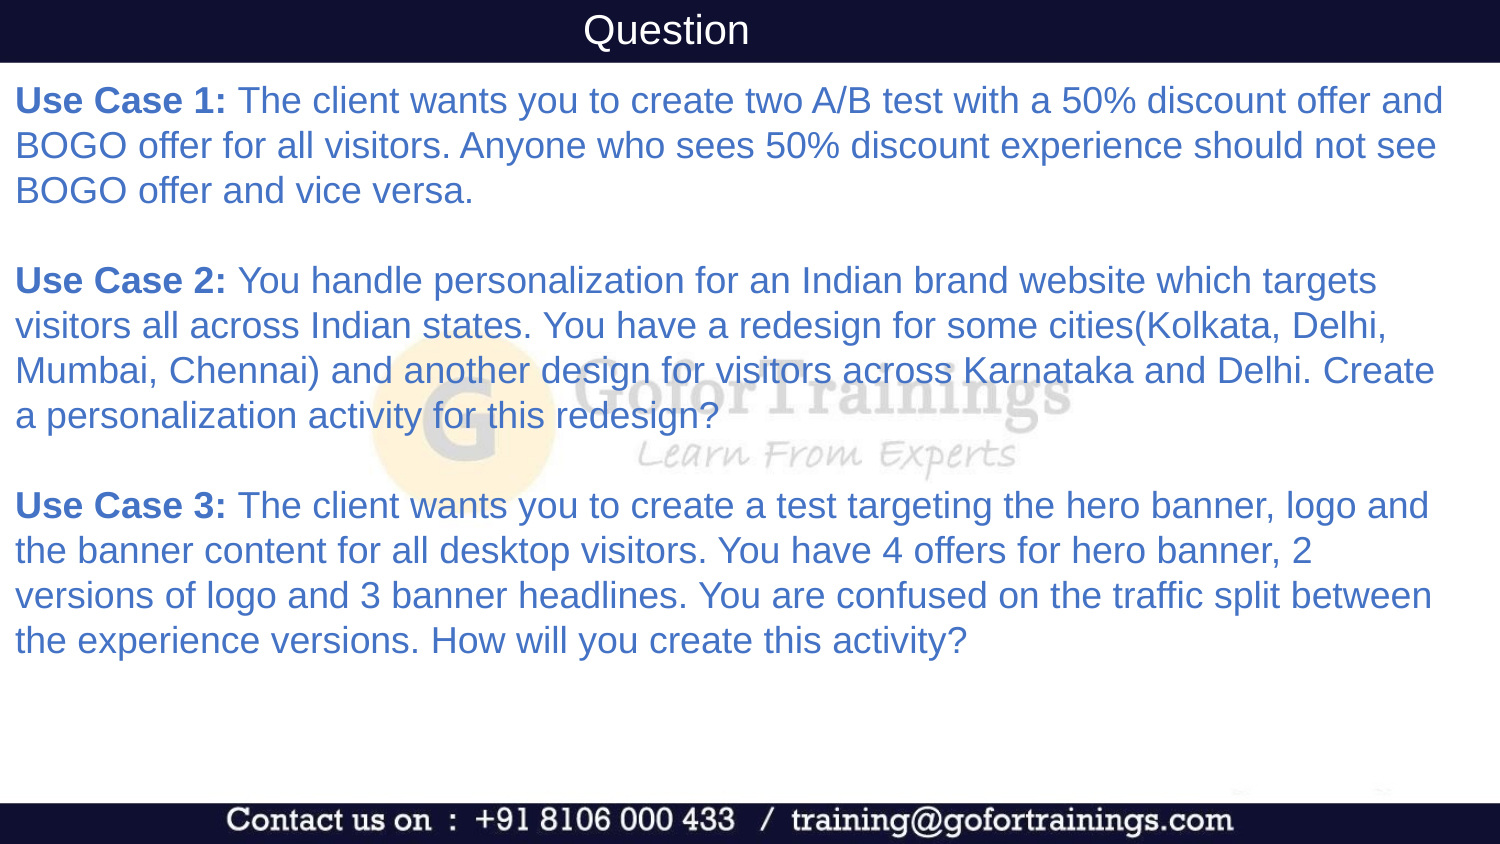

Question
Use Case 1: The client wants you to create two A/B test with a 50% discount offer and BOGO offer for all visitors. Anyone who sees 50% discount experience should not see BOGO offer and vice versa.

Use Case 2: You handle personalization for an Indian brand website which targets visitors all across Indian states. You have a redesign for some cities(Kolkata, Delhi, Mumbai, Chennai) and another design for visitors across Karnataka and Delhi. Create a personalization activity for this redesign?

Use Case 3: The client wants you to create a test targeting the hero banner, logo and the banner content for all desktop visitors. You have 4 offers for hero banner, 2 versions of logo and 3 banner headlines. You are confused on the traffic split between the experience versions. How will you create this activity?